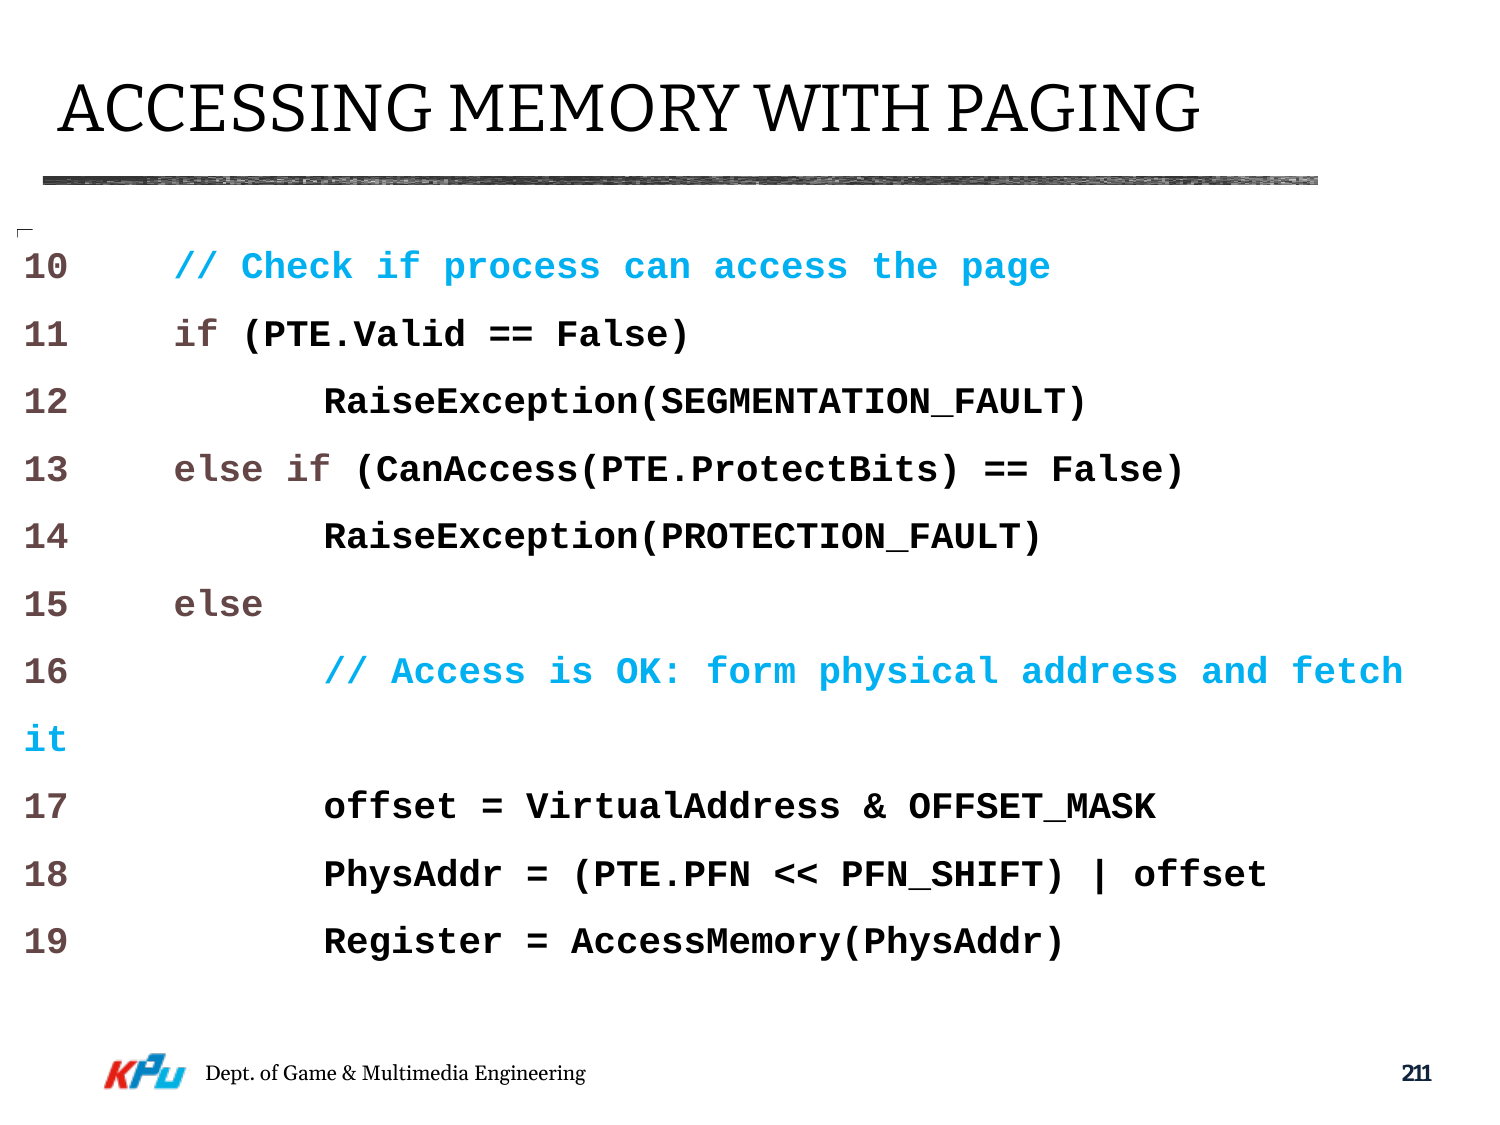

# Accessing Memory With Paging

10 	// Check if process can access the page
11 	if (PTE.Valid == False)
12 		RaiseException(SEGMENTATION_FAULT)
13 	else if (CanAccess(PTE.ProtectBits) == False)
14 		RaiseException(PROTECTION_FAULT)
15 	else
16 		// Access is OK: form physical address and fetch it
17 		offset = VirtualAddress & OFFSET_MASK
18 		PhysAddr = (PTE.PFN << PFN_SHIFT) | offset
19 		Register = AccessMemory(PhysAddr)
Dept. of Game & Multimedia Engineering
211